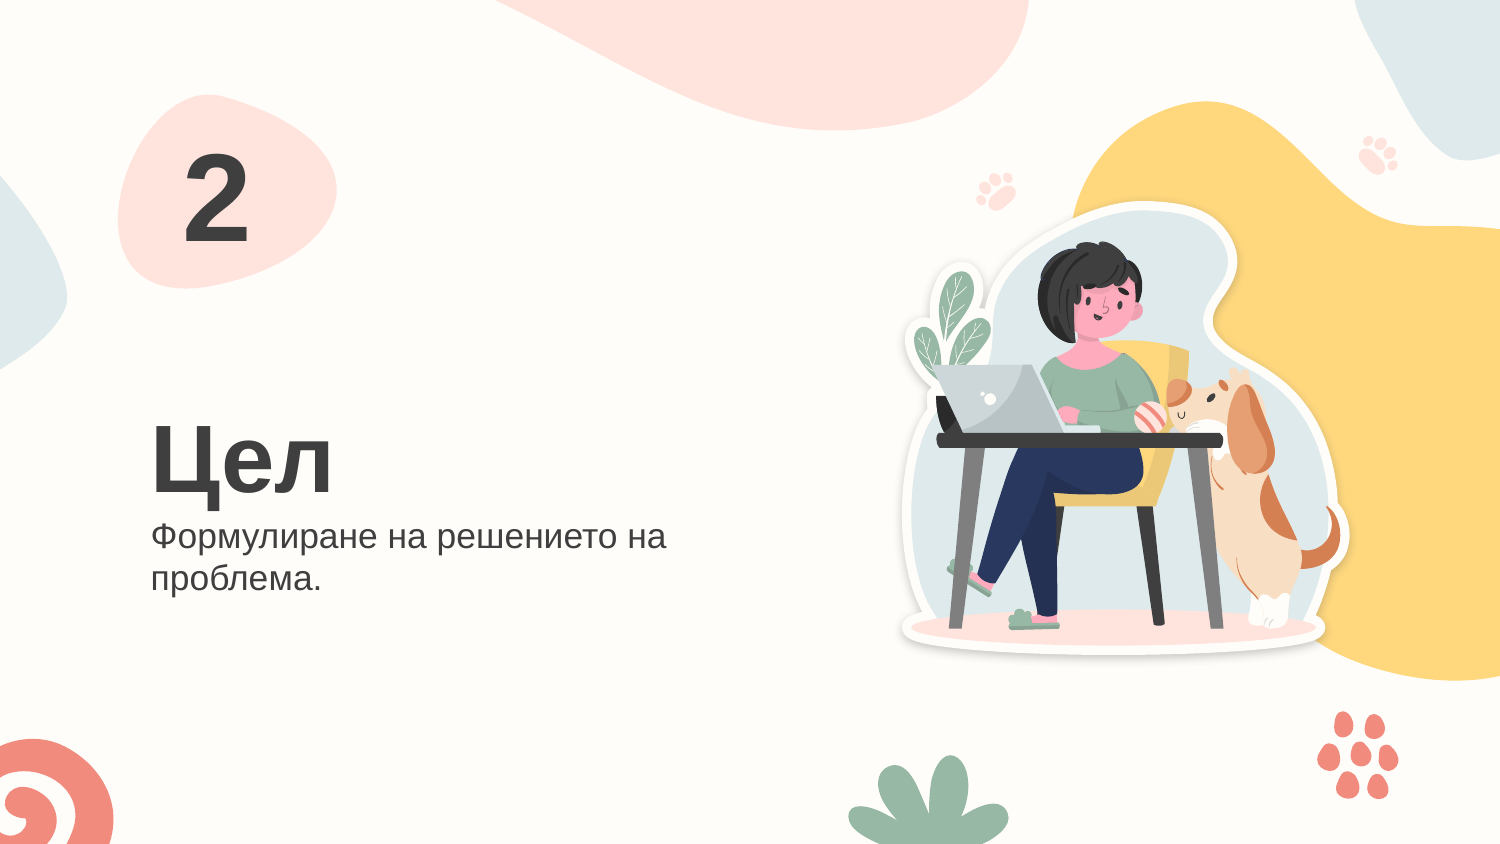

2

# Цел
Формулиране на решението на проблема.